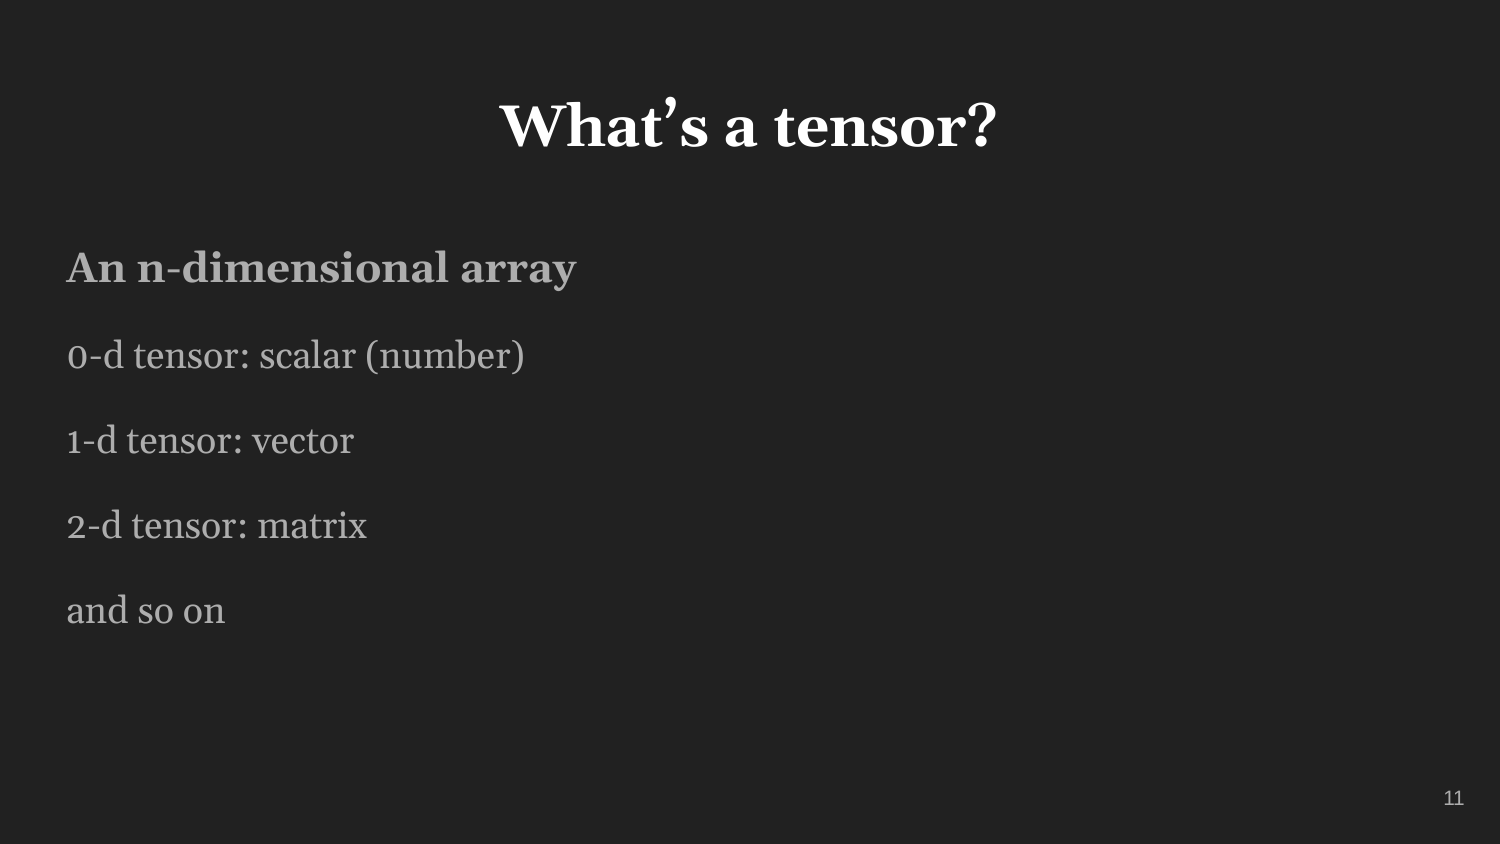

# What’s a tensor?
An n-dimensional array
0-d tensor: scalar (number)
1-d tensor: vector
2-d tensor: matrix
and so on

11